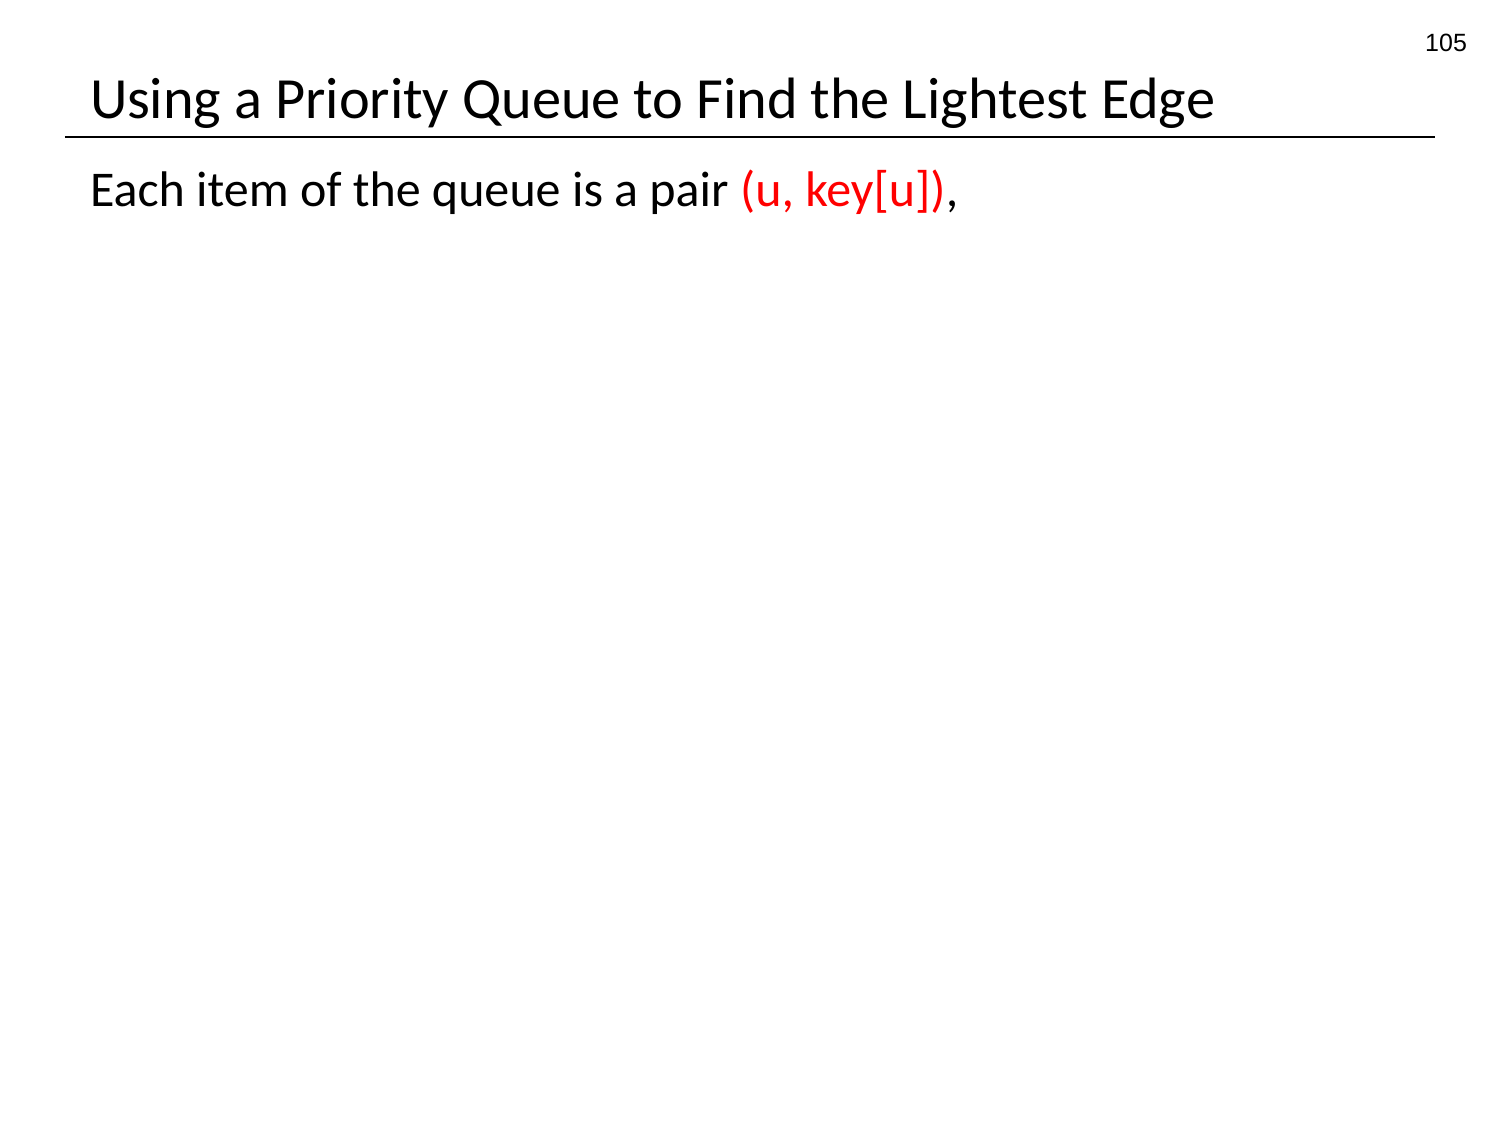

105
# Using a Priority Queue to Find the Lightest Edge
Each item of the queue is a pair (u, key[u]),